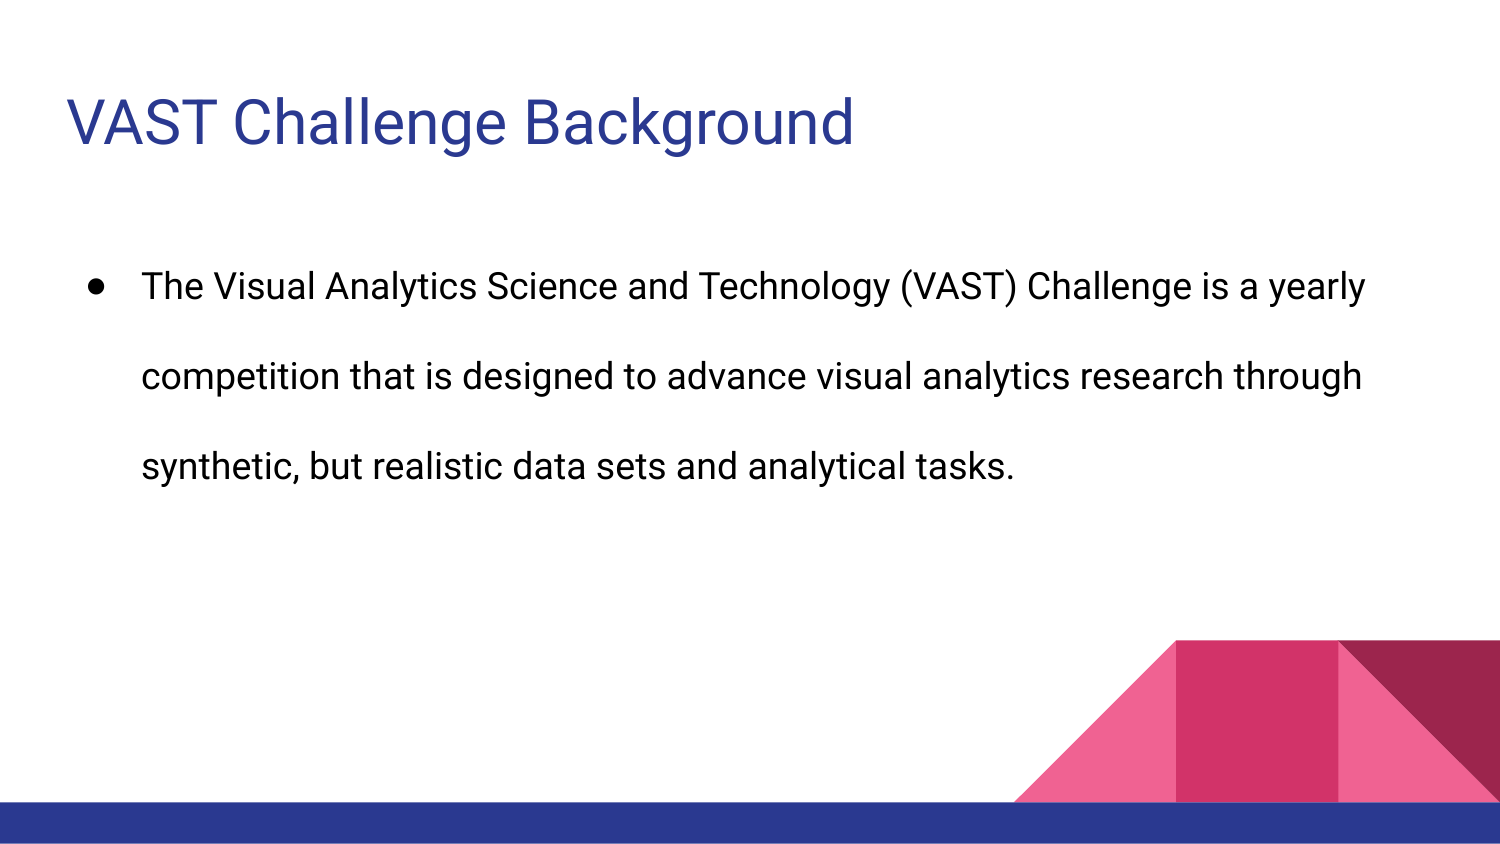

# VAST Challenge Background
The Visual Analytics Science and Technology (VAST) Challenge is a yearly competition that is designed to advance visual analytics research through synthetic, but realistic data sets and analytical tasks.